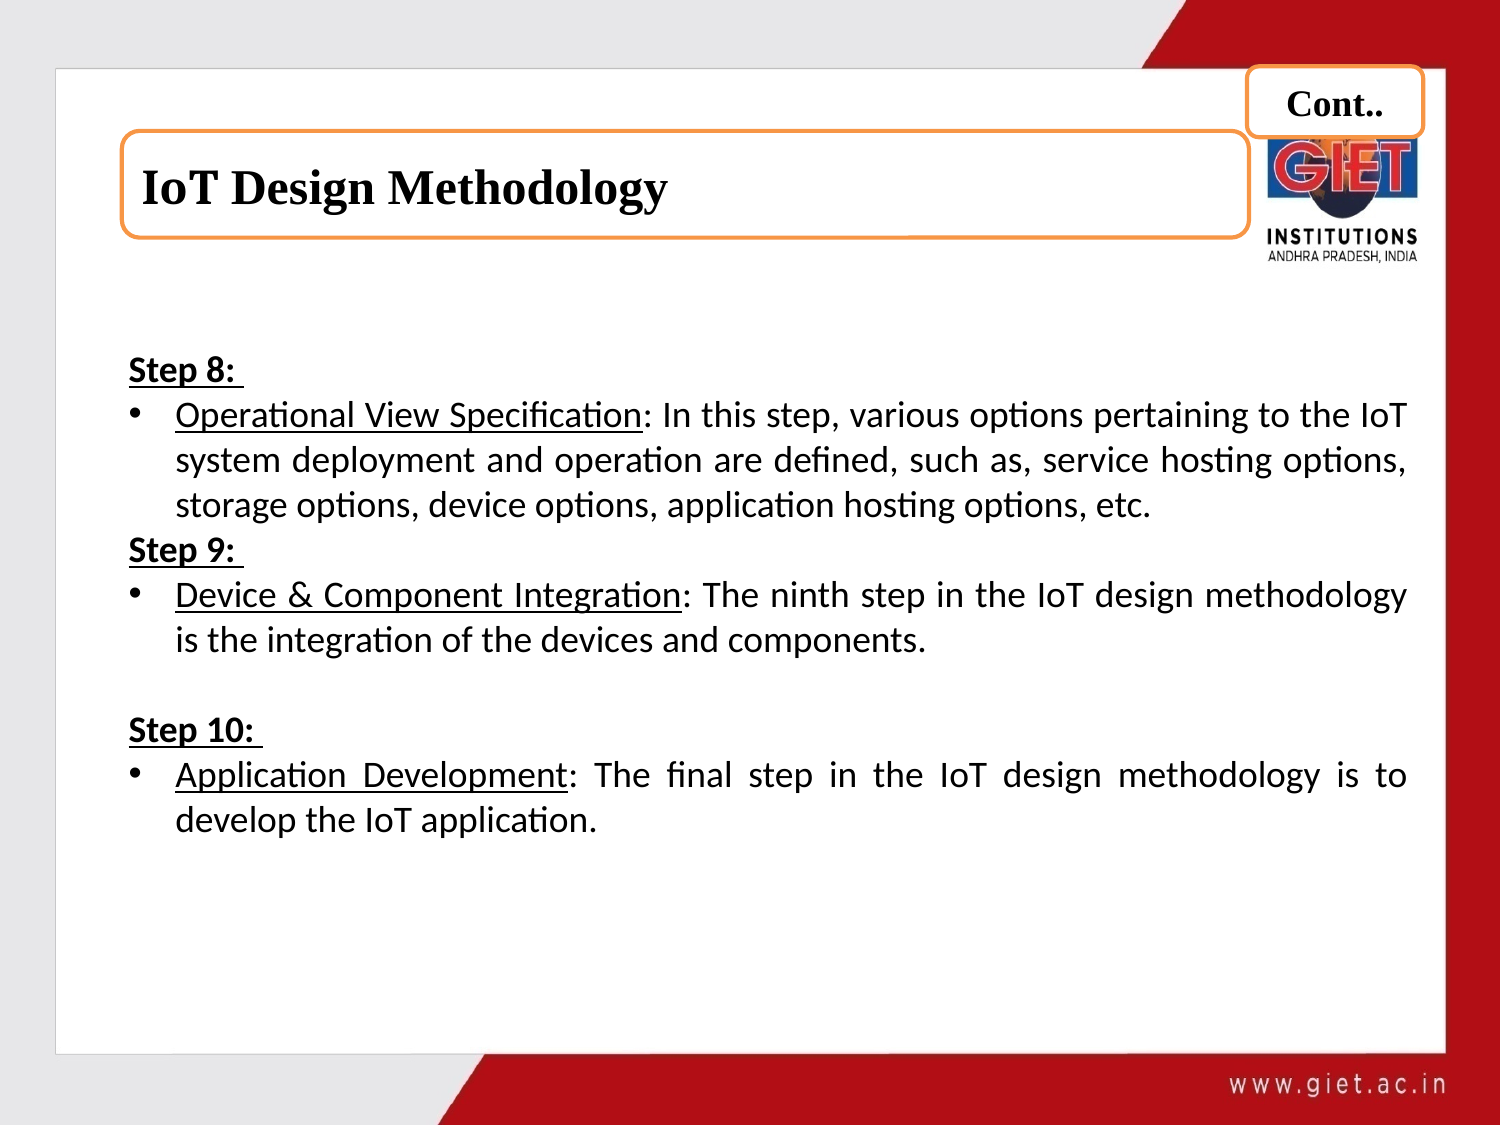

Cont..
IoT Design Methodology
Step 8:
Operational View Specification: In this step, various options pertaining to the IoT system deployment and operation are defined, such as, service hosting options, storage options, device options, application hosting options, etc.
Step 9:
Device & Component Integration: The ninth step in the IoT design methodology is the integration of the devices and components.

Step 10:
Application Development: The final step in the IoT design methodology is to develop the IoT application.